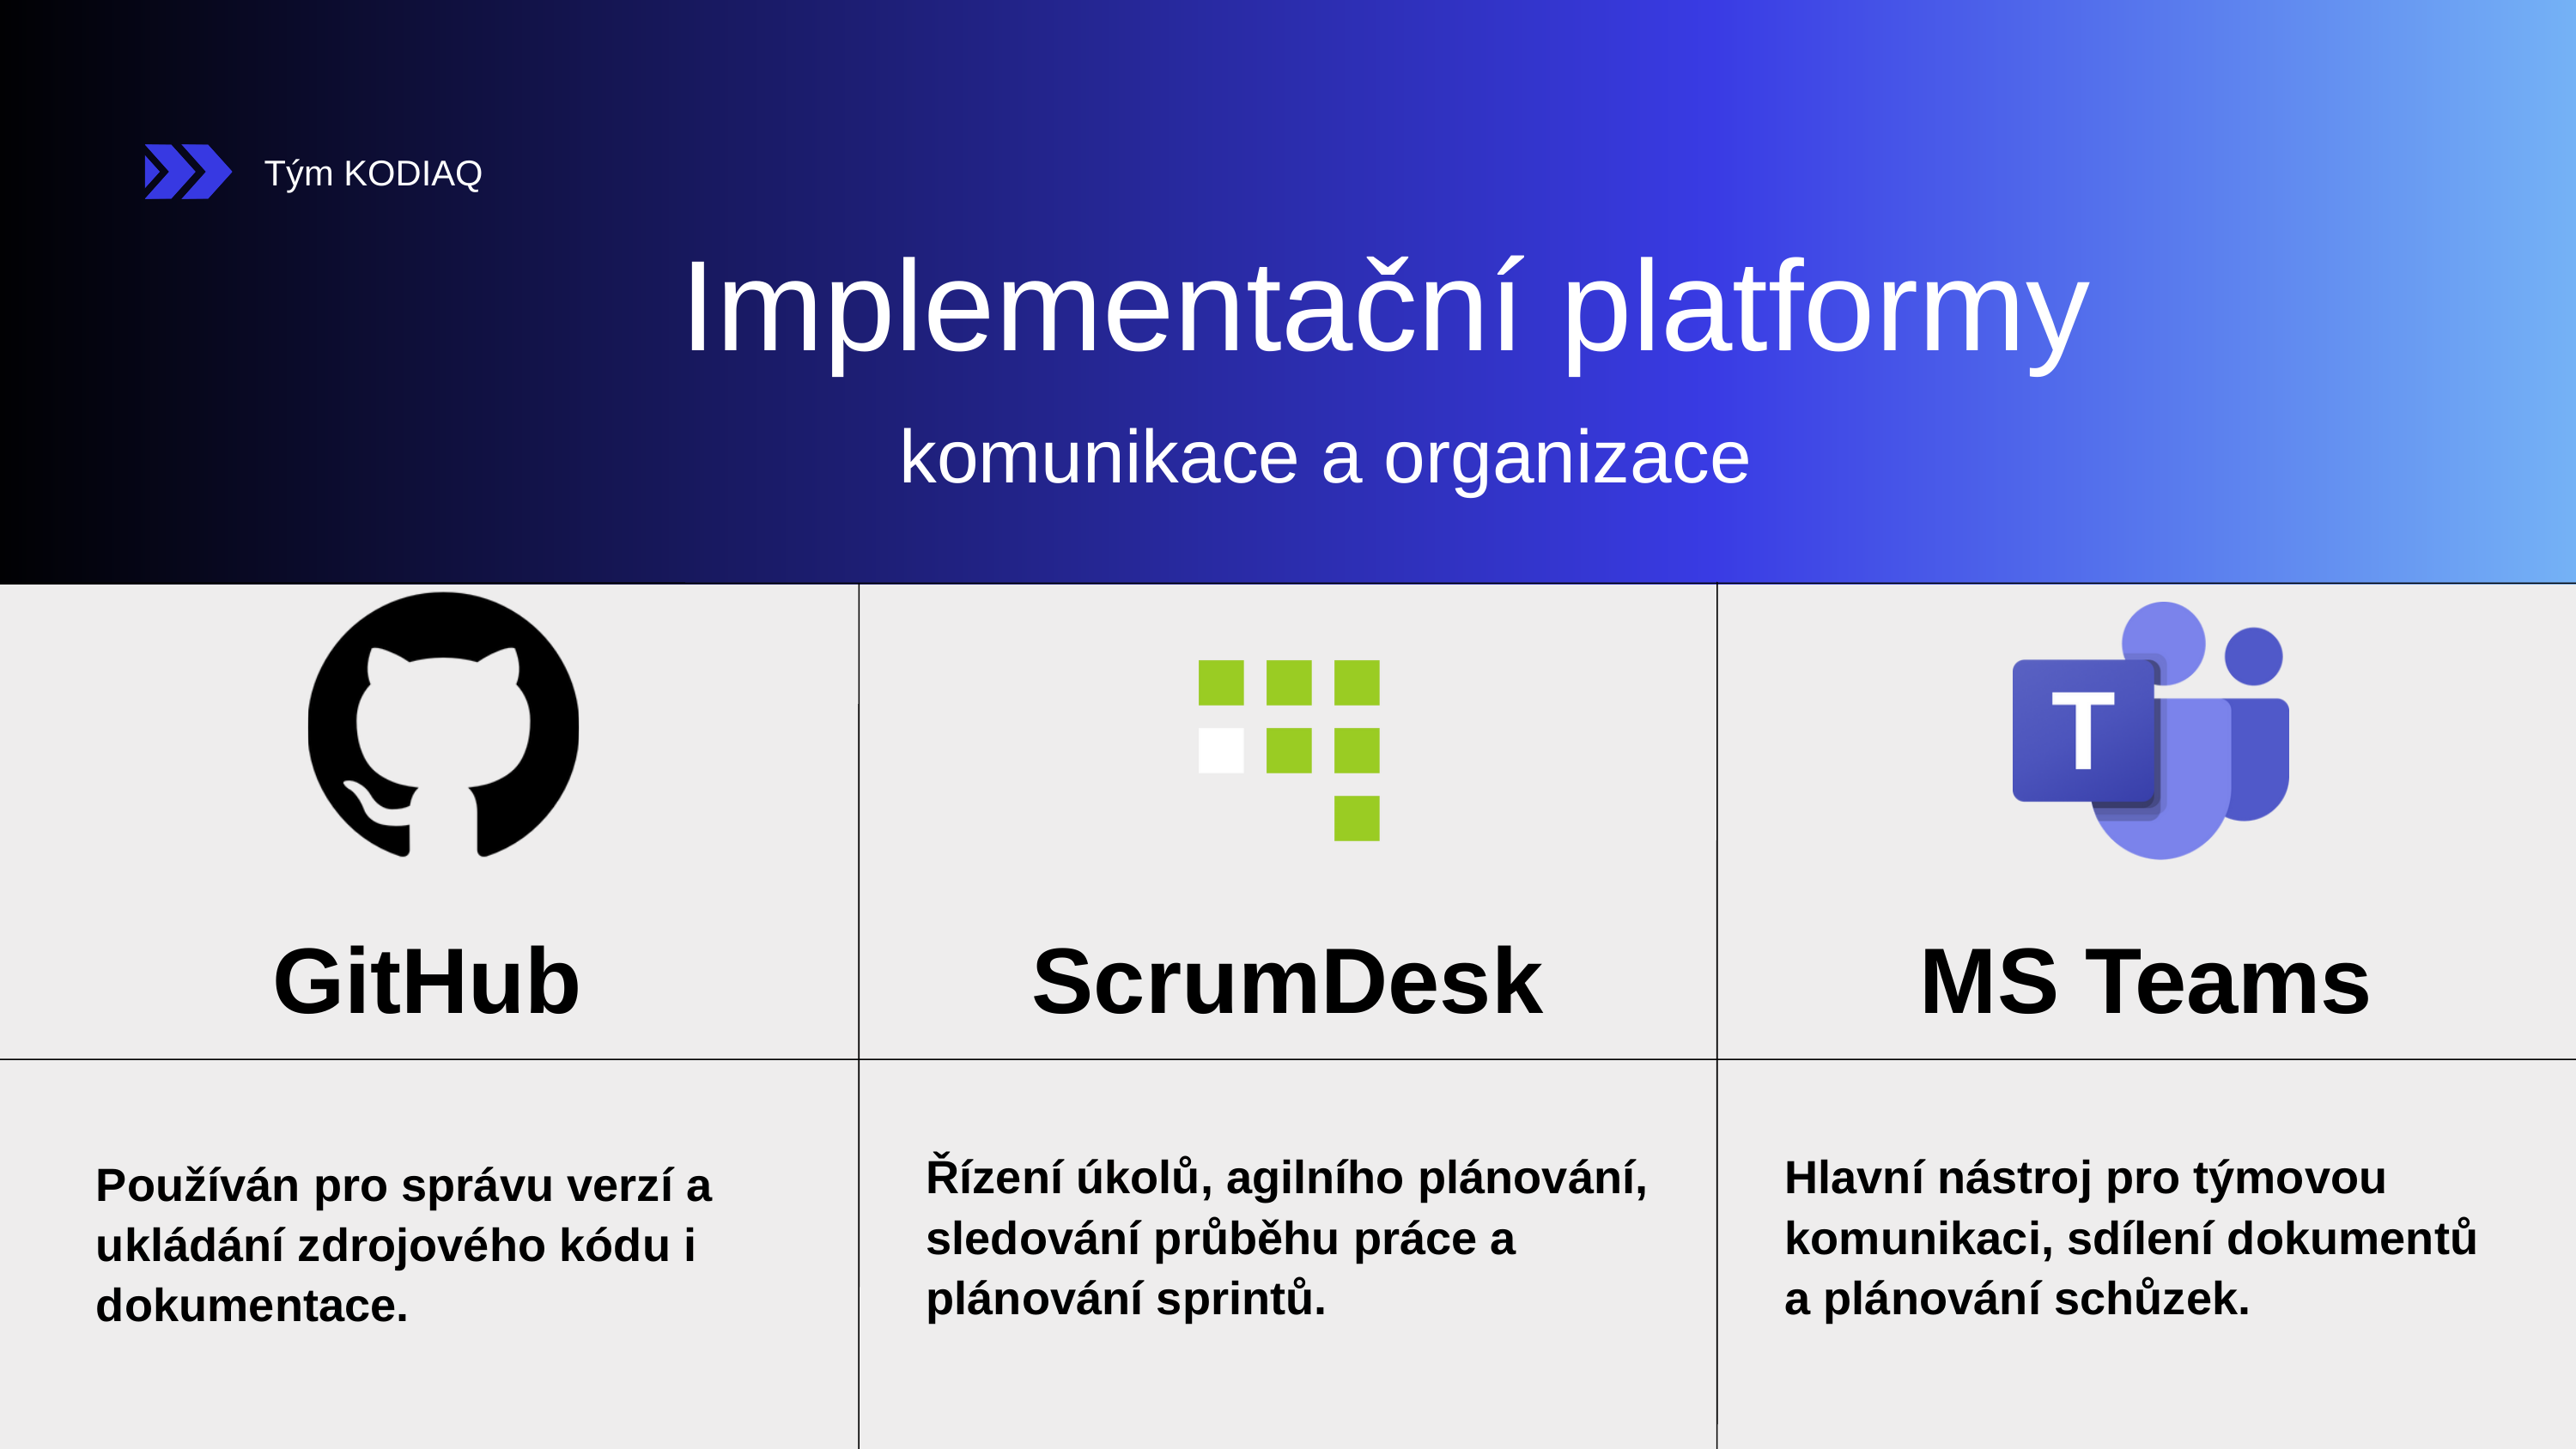

Tým KODIAQ
Implementační platformy
komunikace a organizace

GitHub
ScrumDesk
MS Teams

Řízení úkolů, agilního plánování, sledování průběhu práce a plánování sprintů.
Hlavní nástroj pro týmovou komunikaci, sdílení dokumentů a plánování schůzek.
Používán pro správu verzí a ukládání zdrojového kódu i dokumentace.